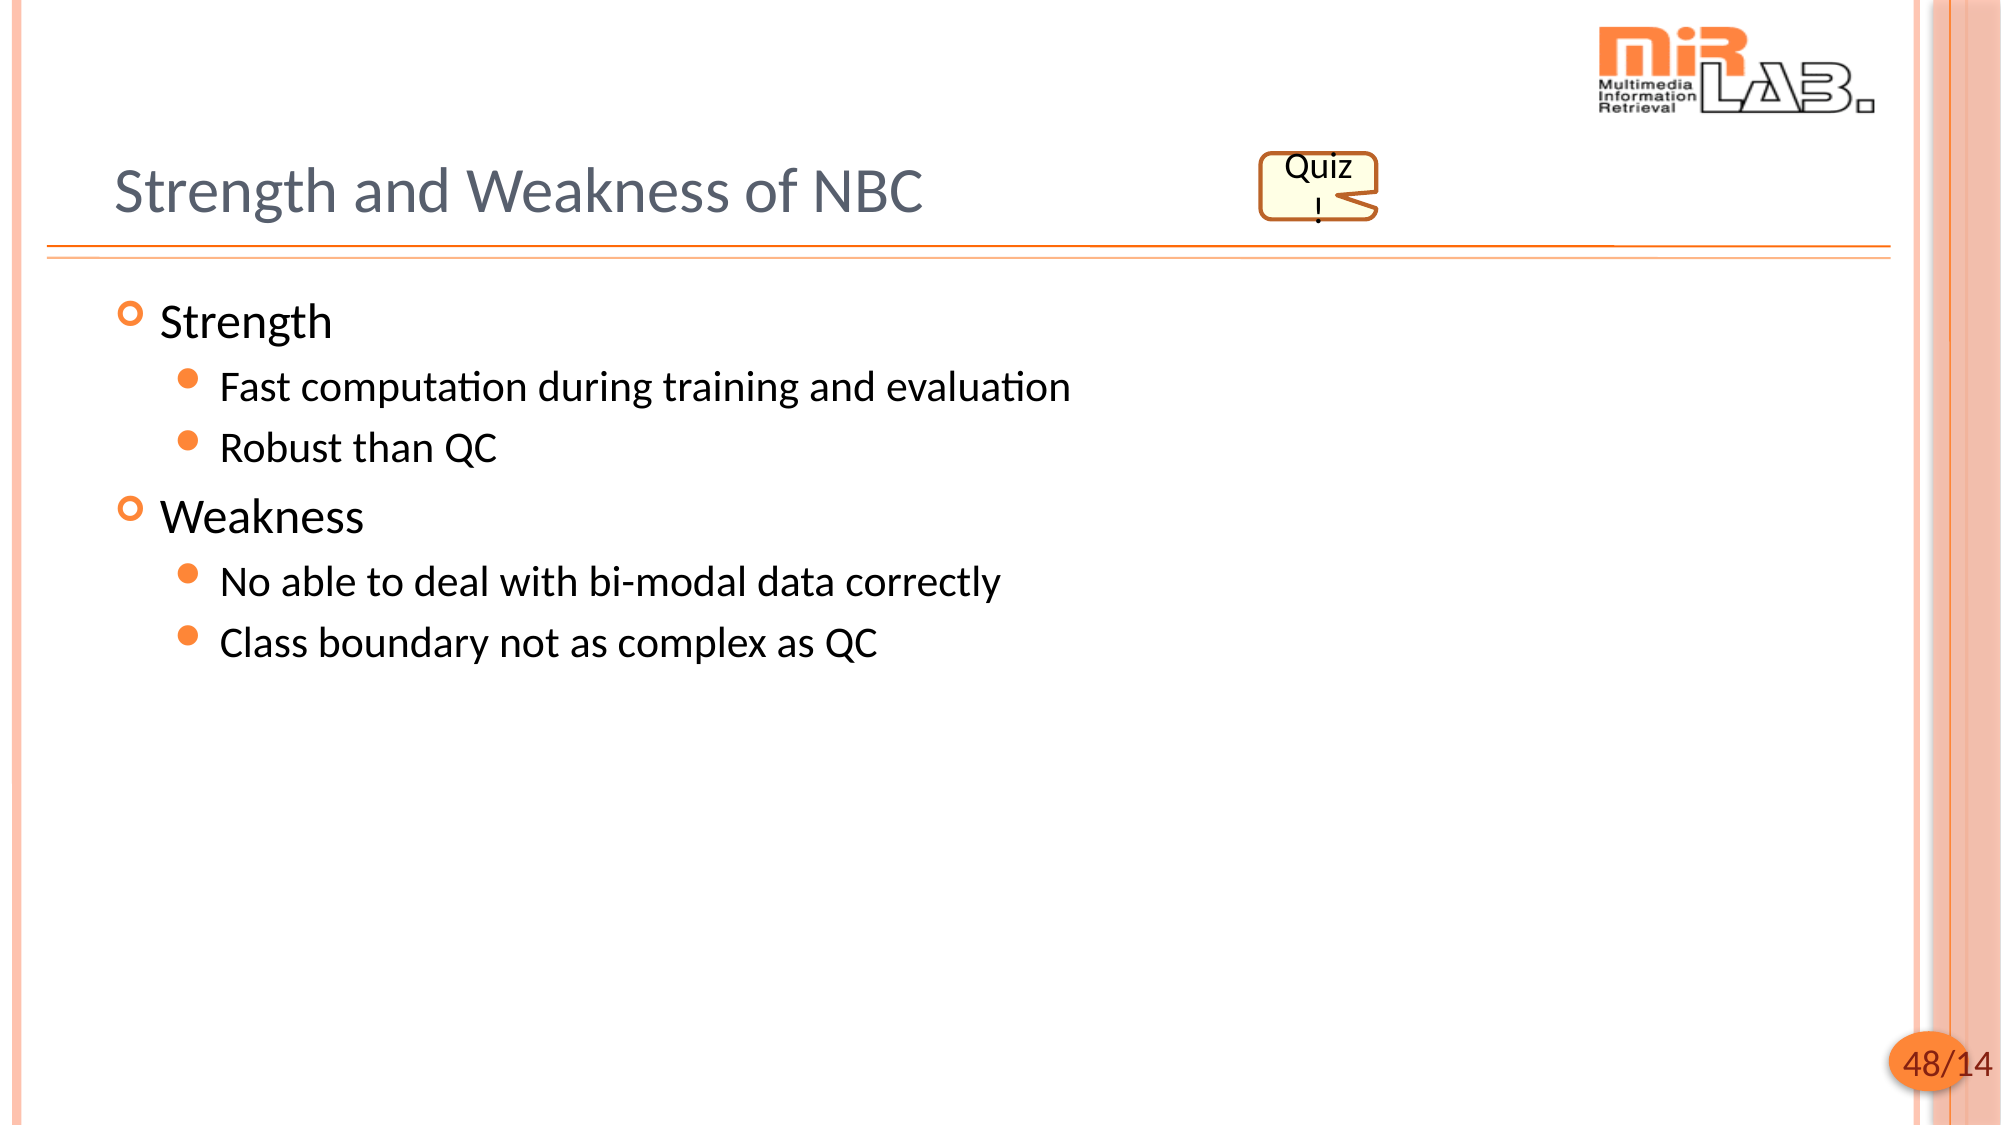

# Strength and Weakness of NBC
Quiz!
Strength
Fast computation during training and evaluation
Robust than QC
Weakness
No able to deal with bi-modal data correctly
Class boundary not as complex as QC